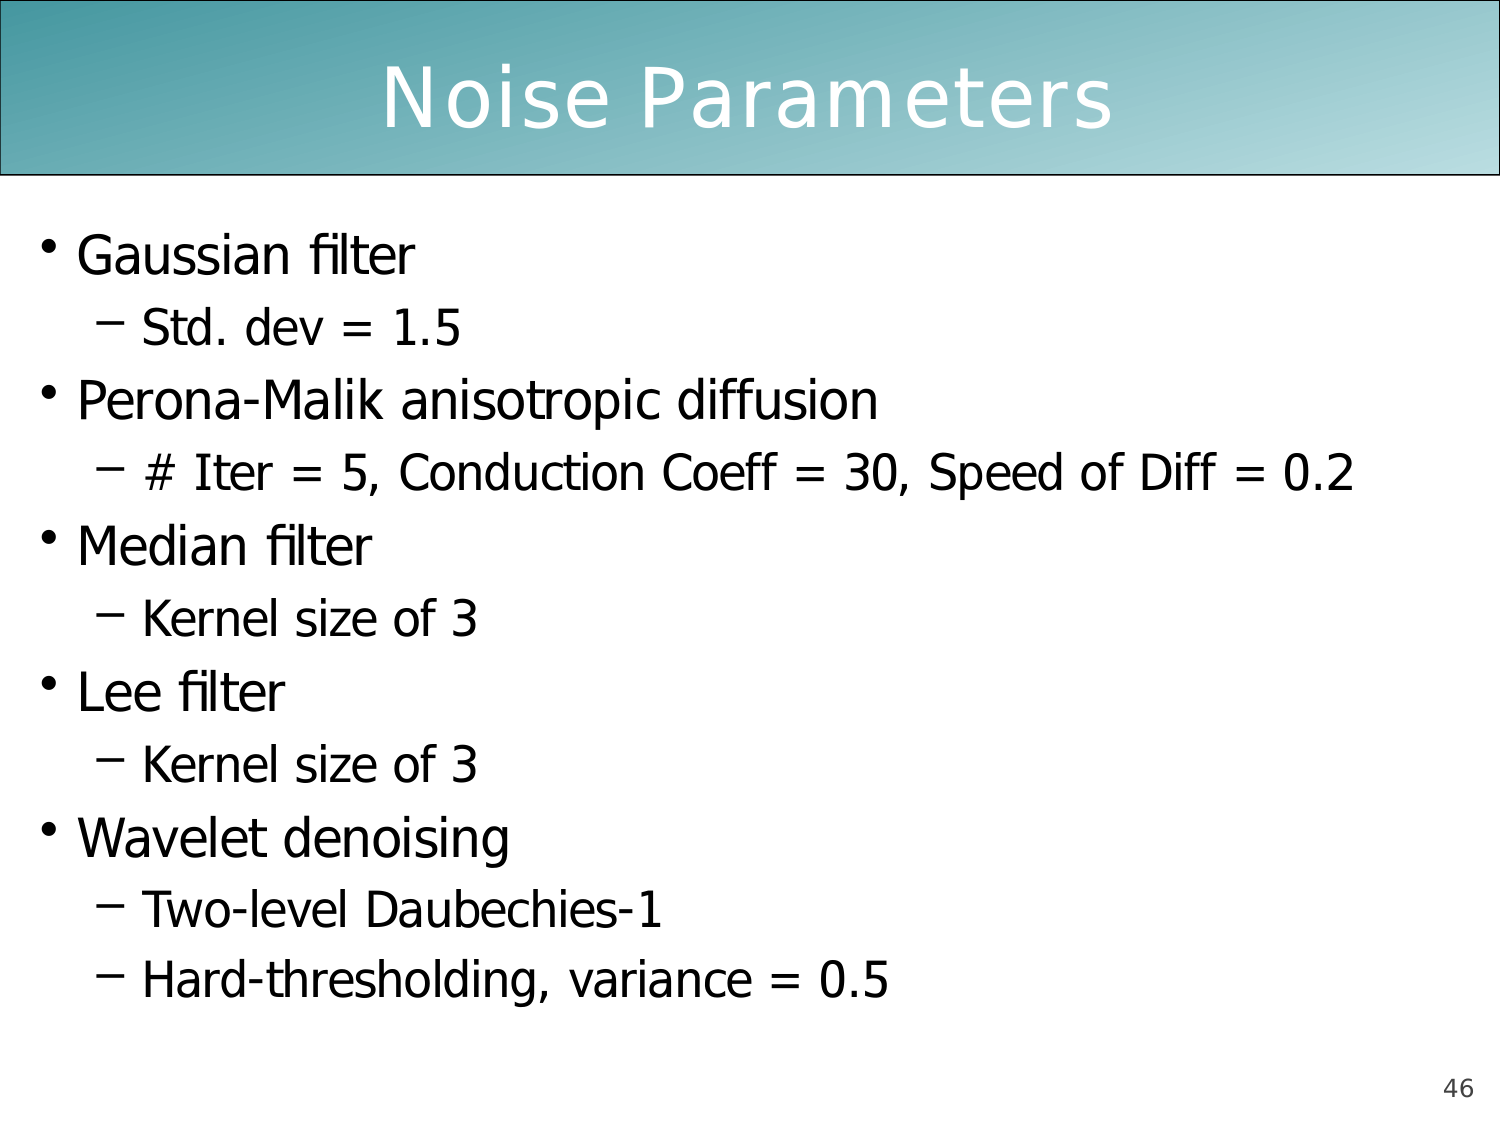

# Noise Parameters
Gaussian filter
Std. dev = 1.5
Perona-Malik anisotropic diffusion
# Iter = 5, Conduction Coeff = 30, Speed of Diff = 0.2
Median filter
Kernel size of 3
Lee filter
Kernel size of 3
Wavelet denoising
Two-level Daubechies-1
Hard-thresholding, variance = 0.5